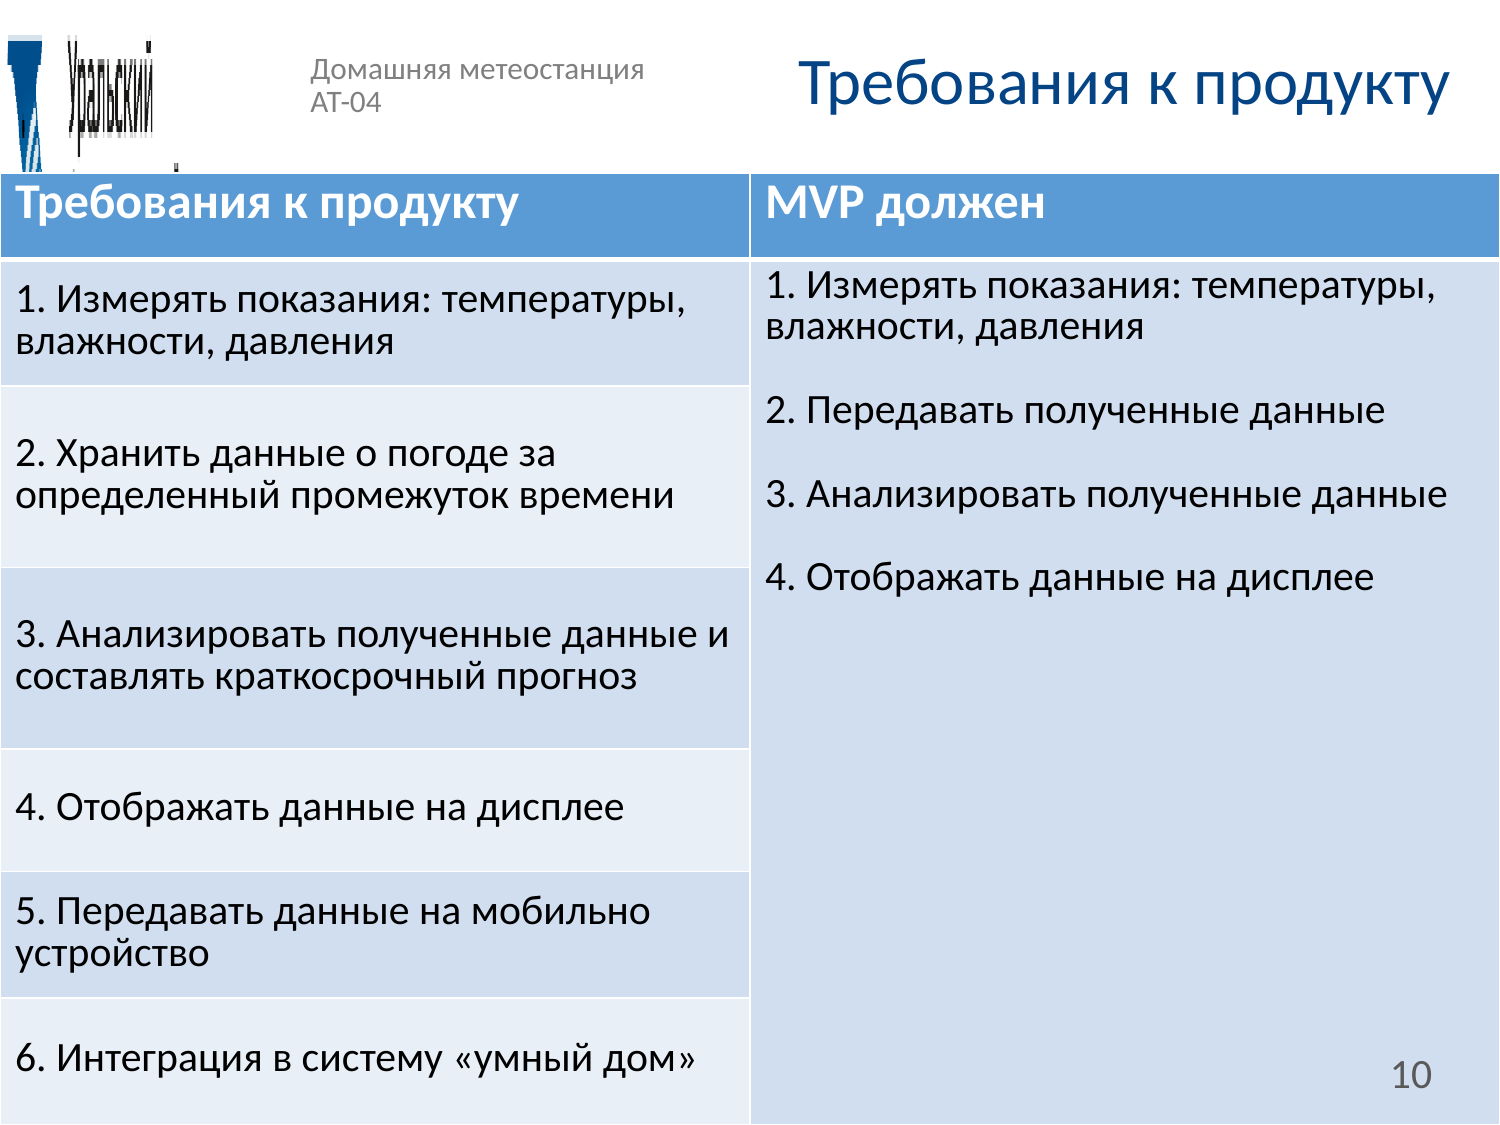

# Требования к продукту
Домашняя метеостанция
АТ-04
| Требования к продукту | MVP должен |
| --- | --- |
| 1. Измерять показания: температуры, влажности, давления | 1. Измерять показания: температуры, влажности, давления 2. Передавать полученные данные 3. Анализировать полученные данные 4. Отображать данные на дисплее |
| 2. Хранить данные о погоде за определенный промежуток времени |  |
| 3. Анализировать полученные данные и составлять краткосрочный прогноз |  |
| 4. Отображать данные на дисплее |  |
| 5. Передавать данные на мобильно устройство |  |
| 6. Интеграция в систему «умный дом» |  |
10